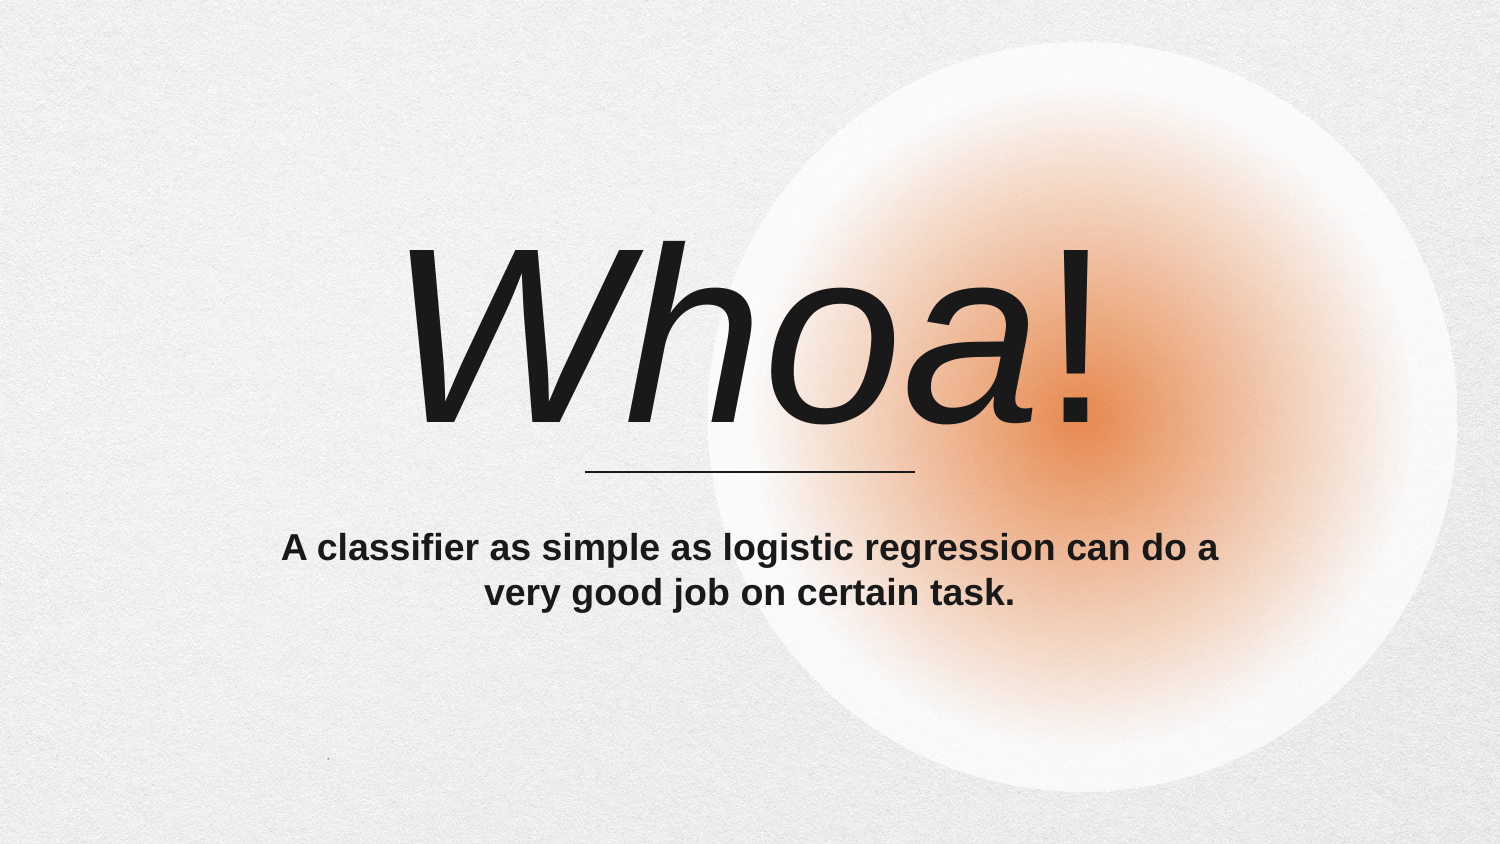

# Whoa!
A classifier as simple as logistic regression can do a very good job on certain task.